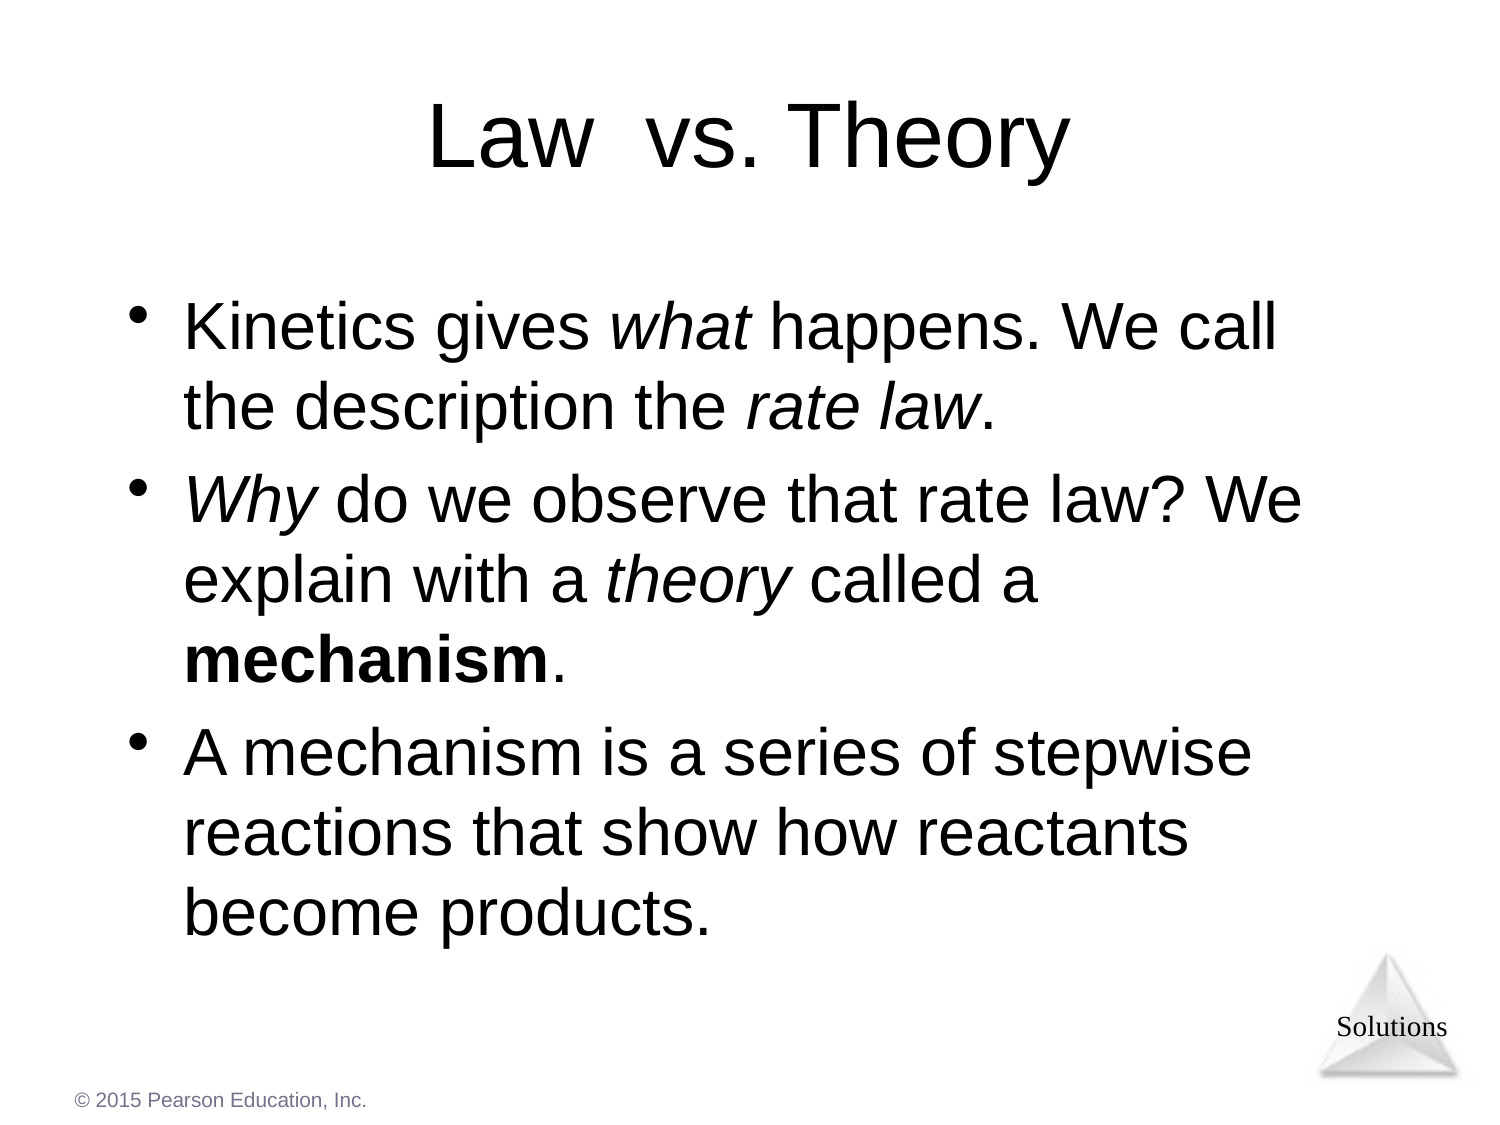

# Law  vs. Theory
Kinetics gives what happens. We call the description the rate law.
Why do we observe that rate law? We explain with a theory called a mechanism.
A mechanism is a series of stepwise reactions that show how reactants become products.